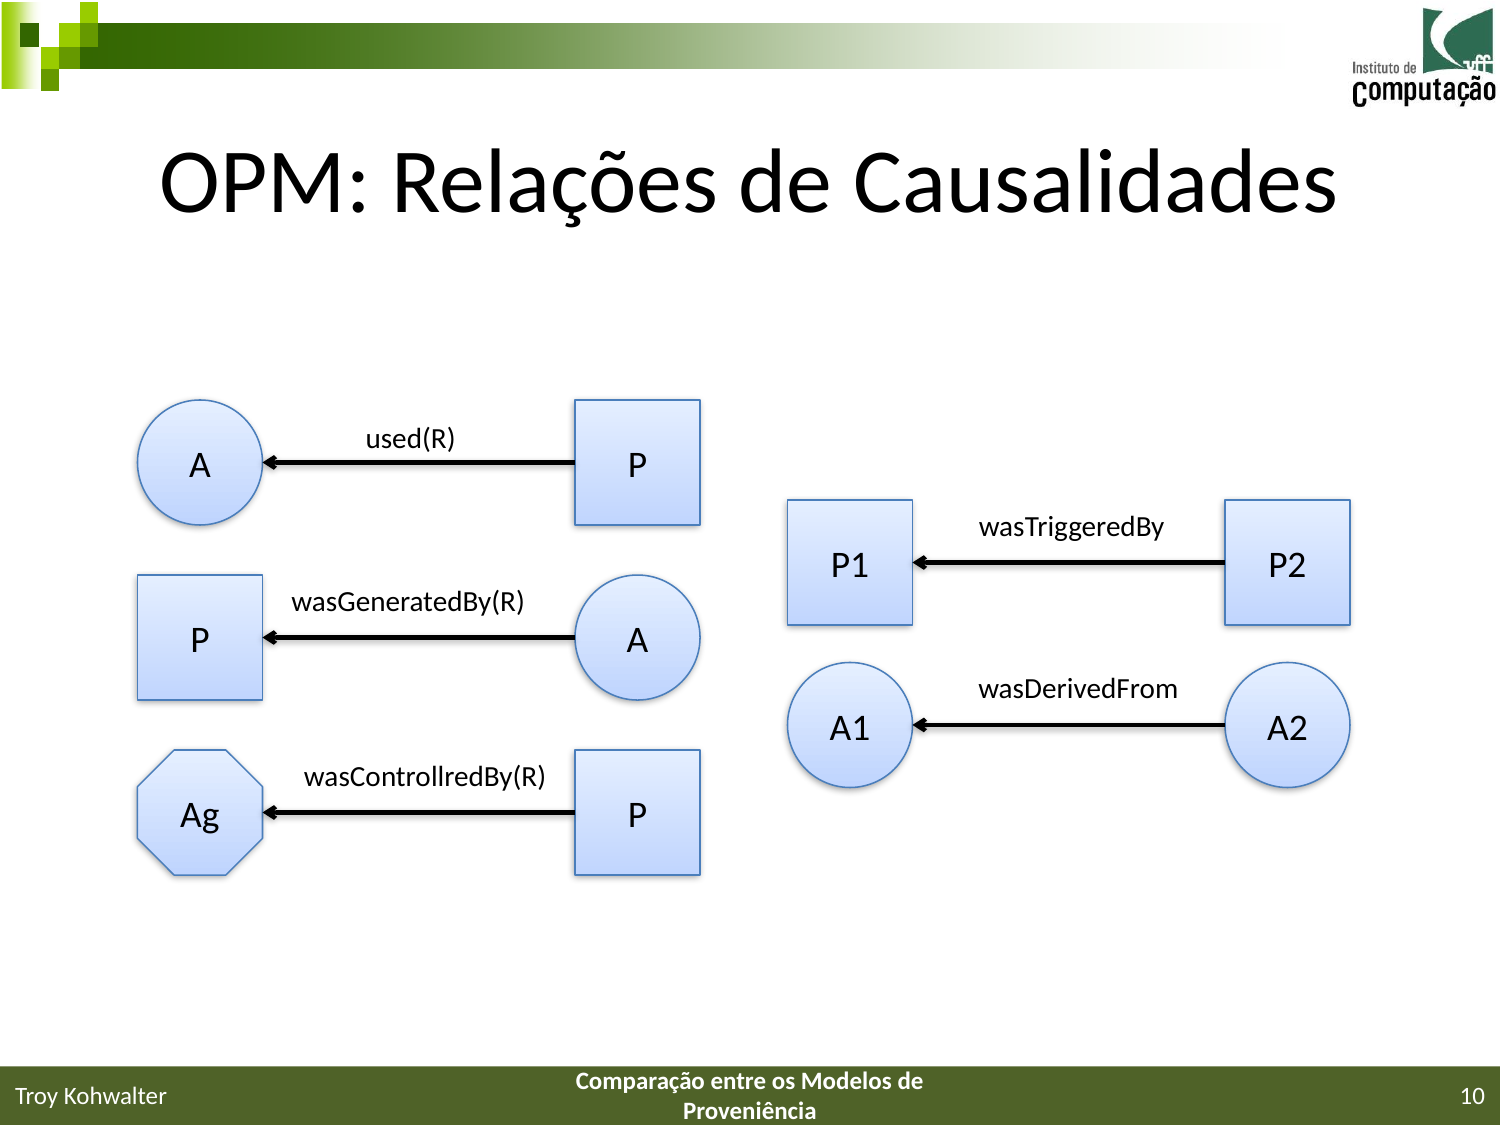

# OPM: Relações de Causalidades
A
P
used(R)
P1
wasTriggeredBy
P2
P
wasGeneratedBy(R)
A
A1
wasDerivedFrom
A2
Ag
wasControllredBy(R)
P
Troy Kohwalter
Comparação entre os Modelos de Proveniência
10